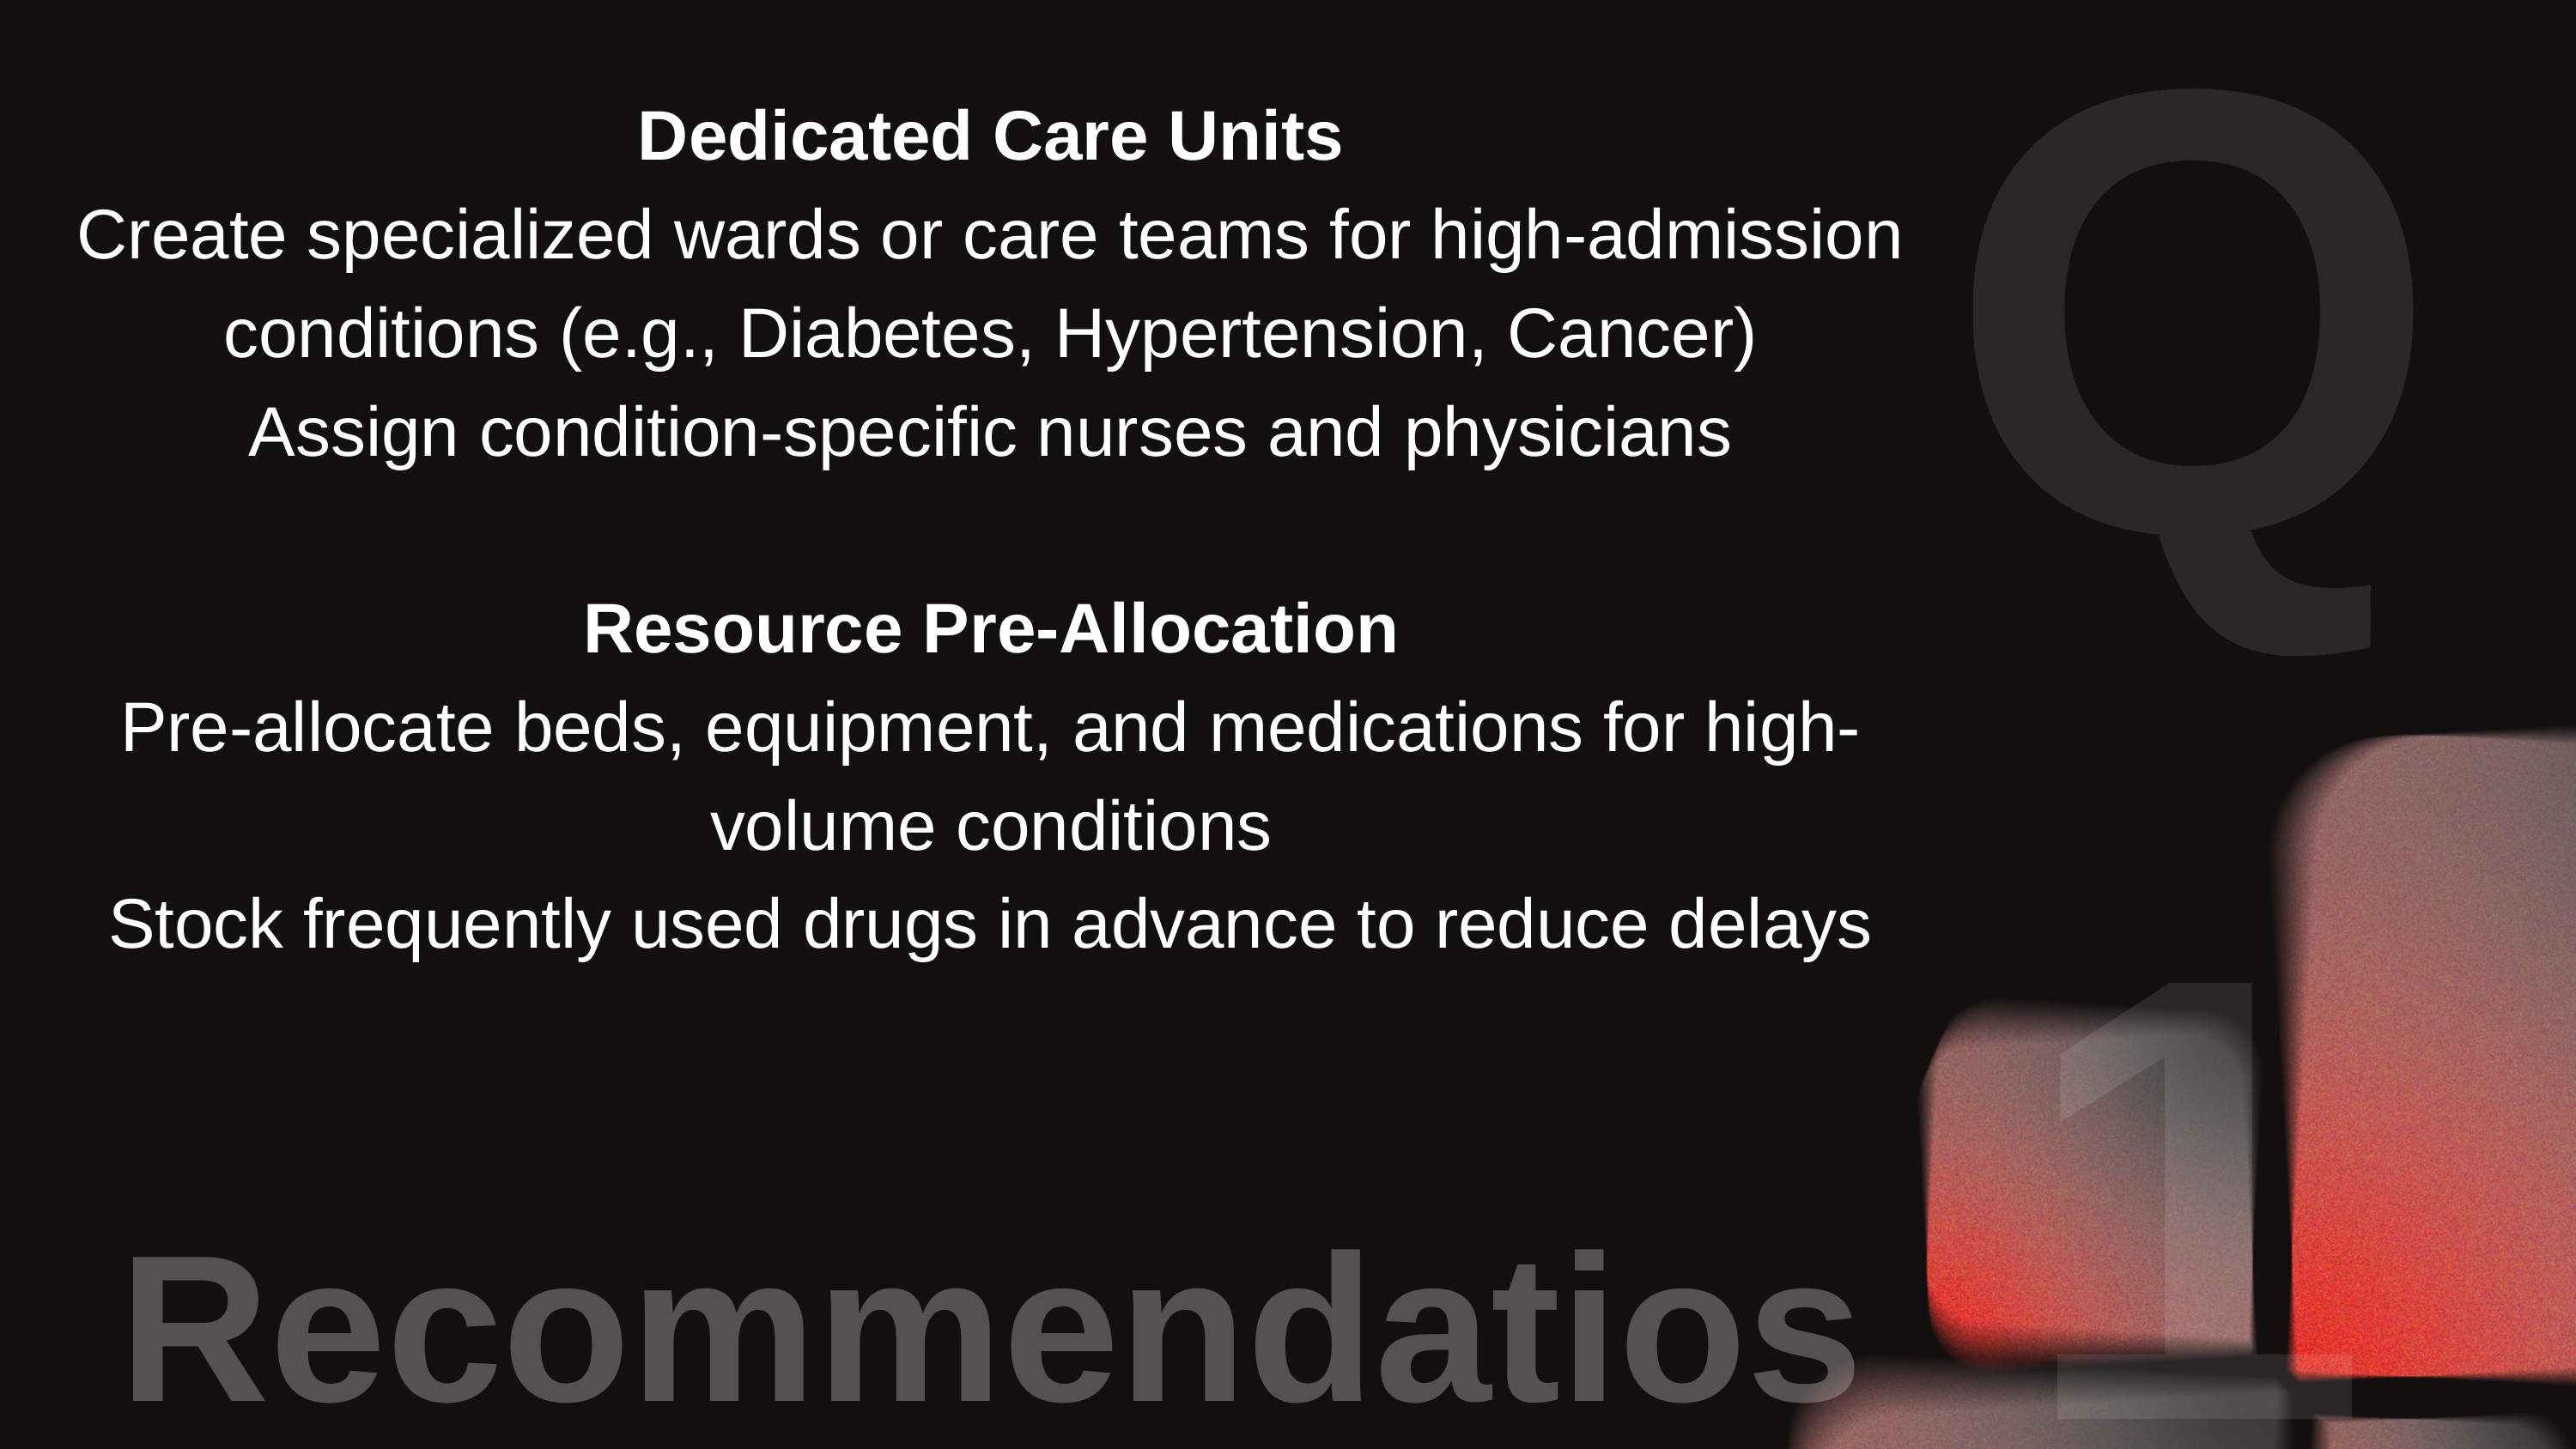

Q1
Dedicated Care Units
Create specialized wards or care teams for high-admission conditions (e.g., Diabetes, Hypertension, Cancer)
Assign condition-specific nurses and physicians

Resource Pre-Allocation
Pre-allocate beds, equipment, and medications for high-volume conditions
Stock frequently used drugs in advance to reduce delays

Recommendatios